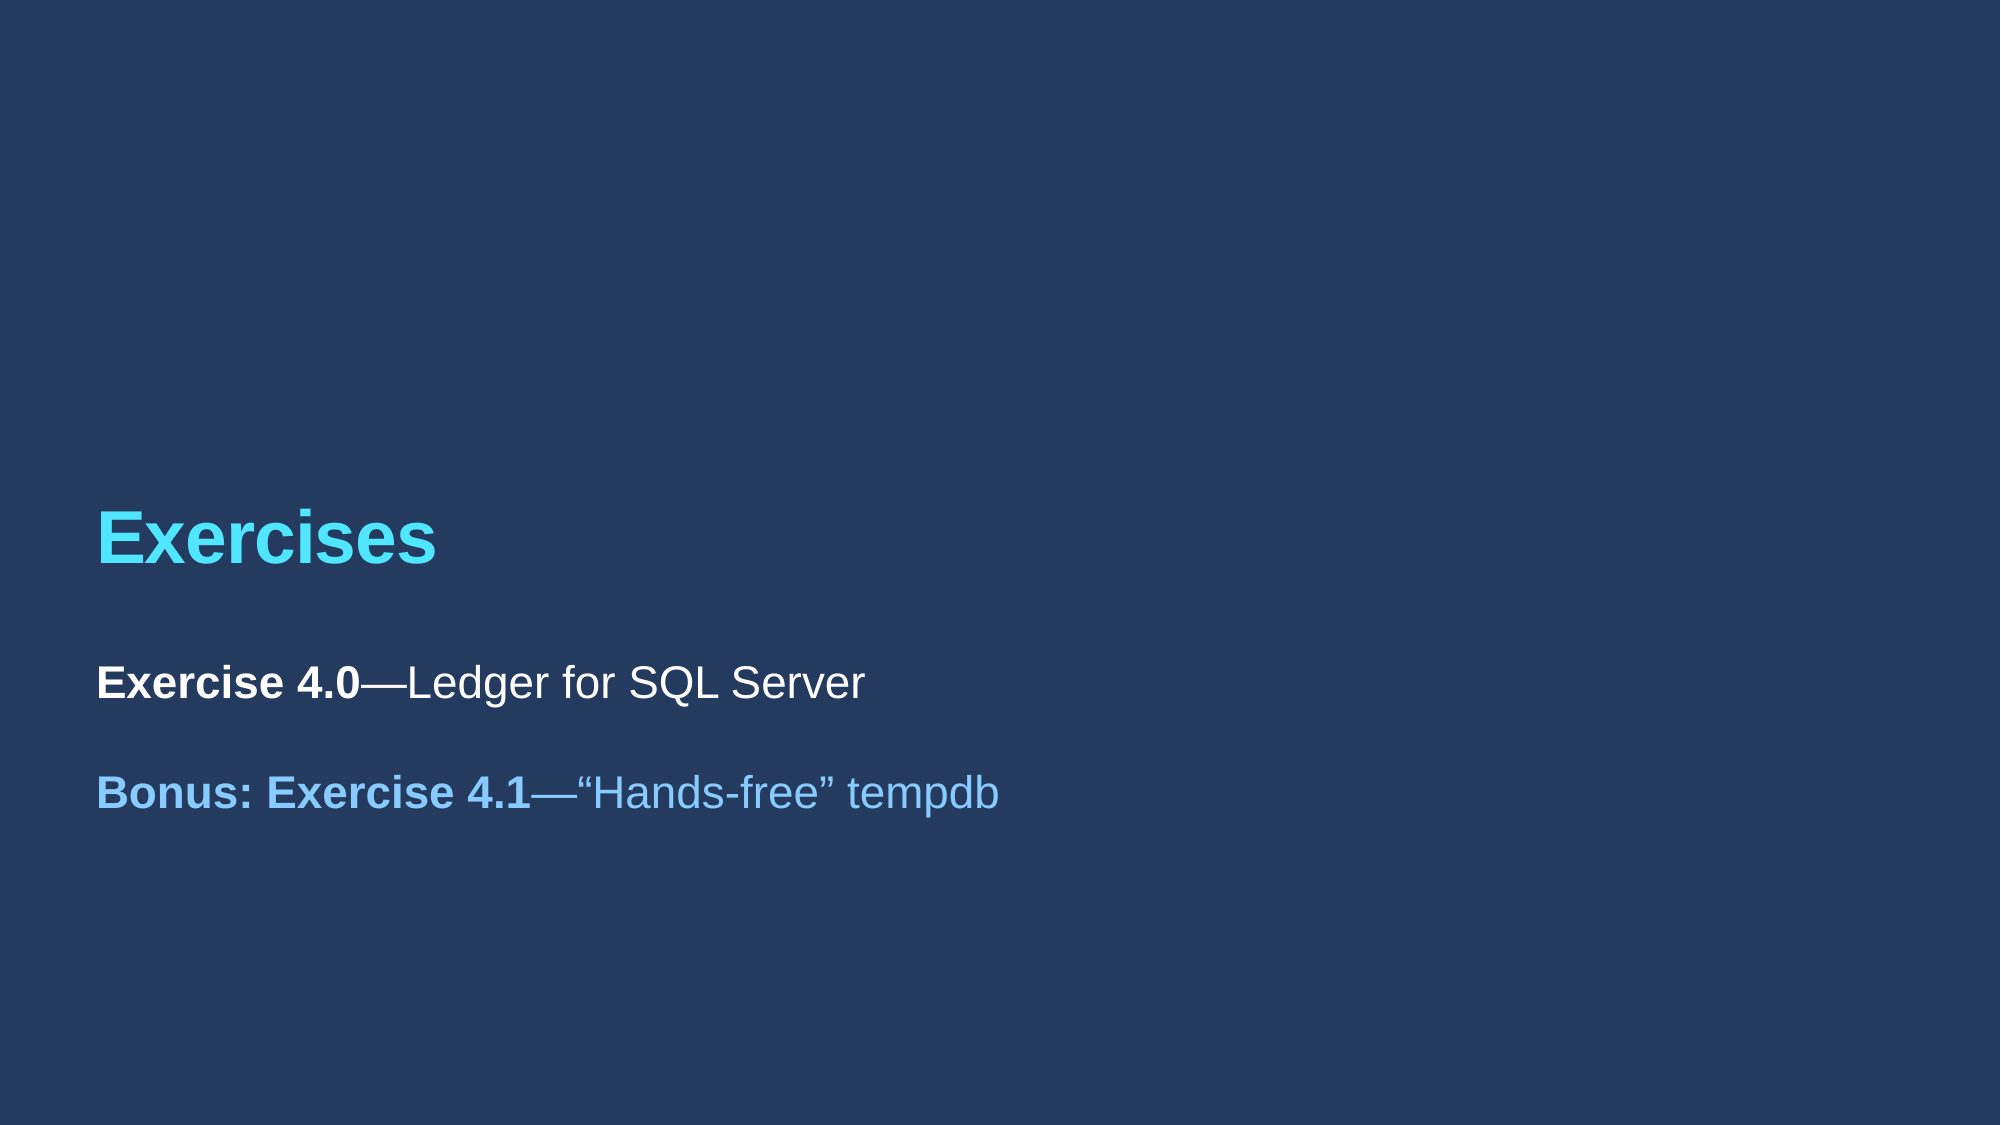

# Exercises
Exercise 4.0—Ledger for SQL Server
Bonus: Exercise 4.1—“Hands-free” tempdb